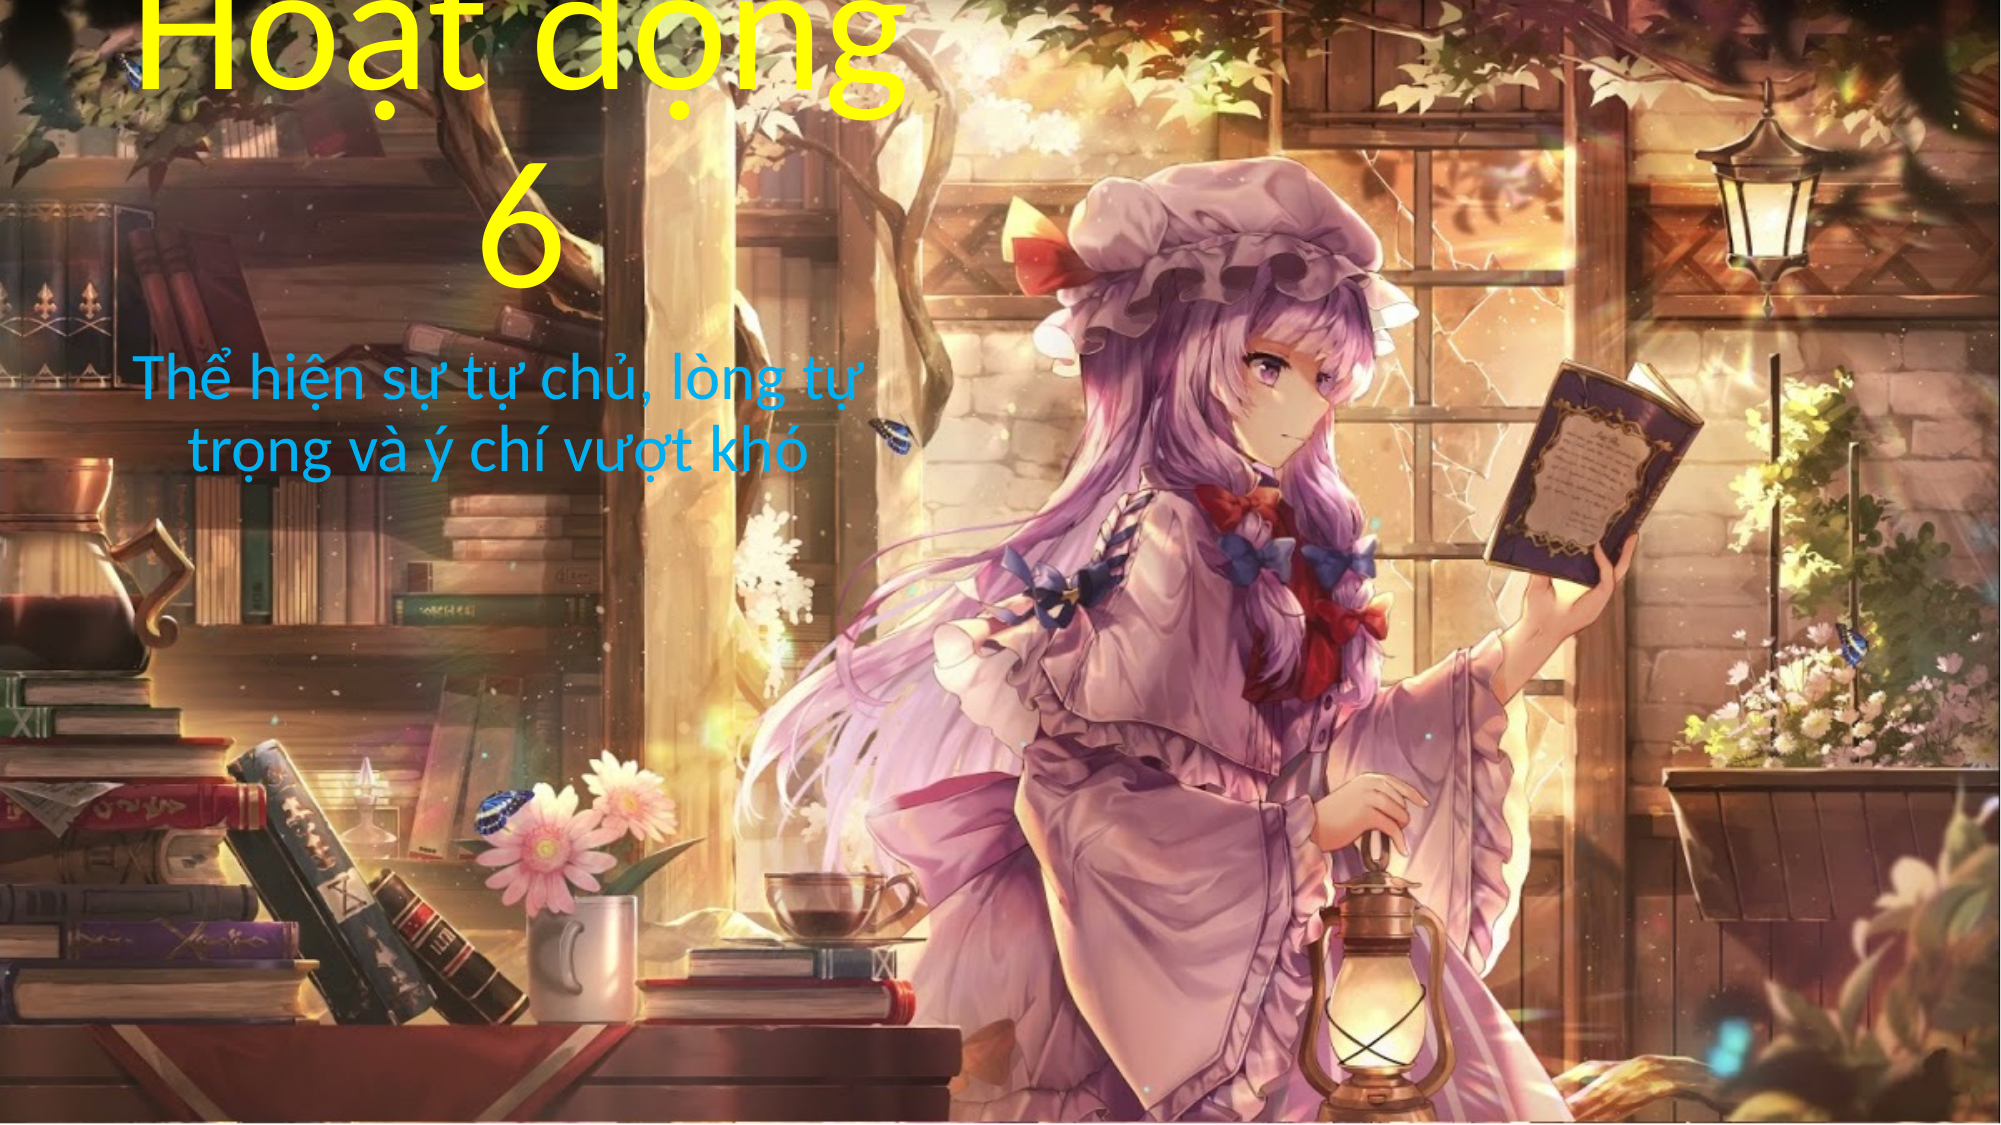

# Hoạt động 6
Thể hiện sự tự chủ, lòng tự trọng và ý chí vượt khó